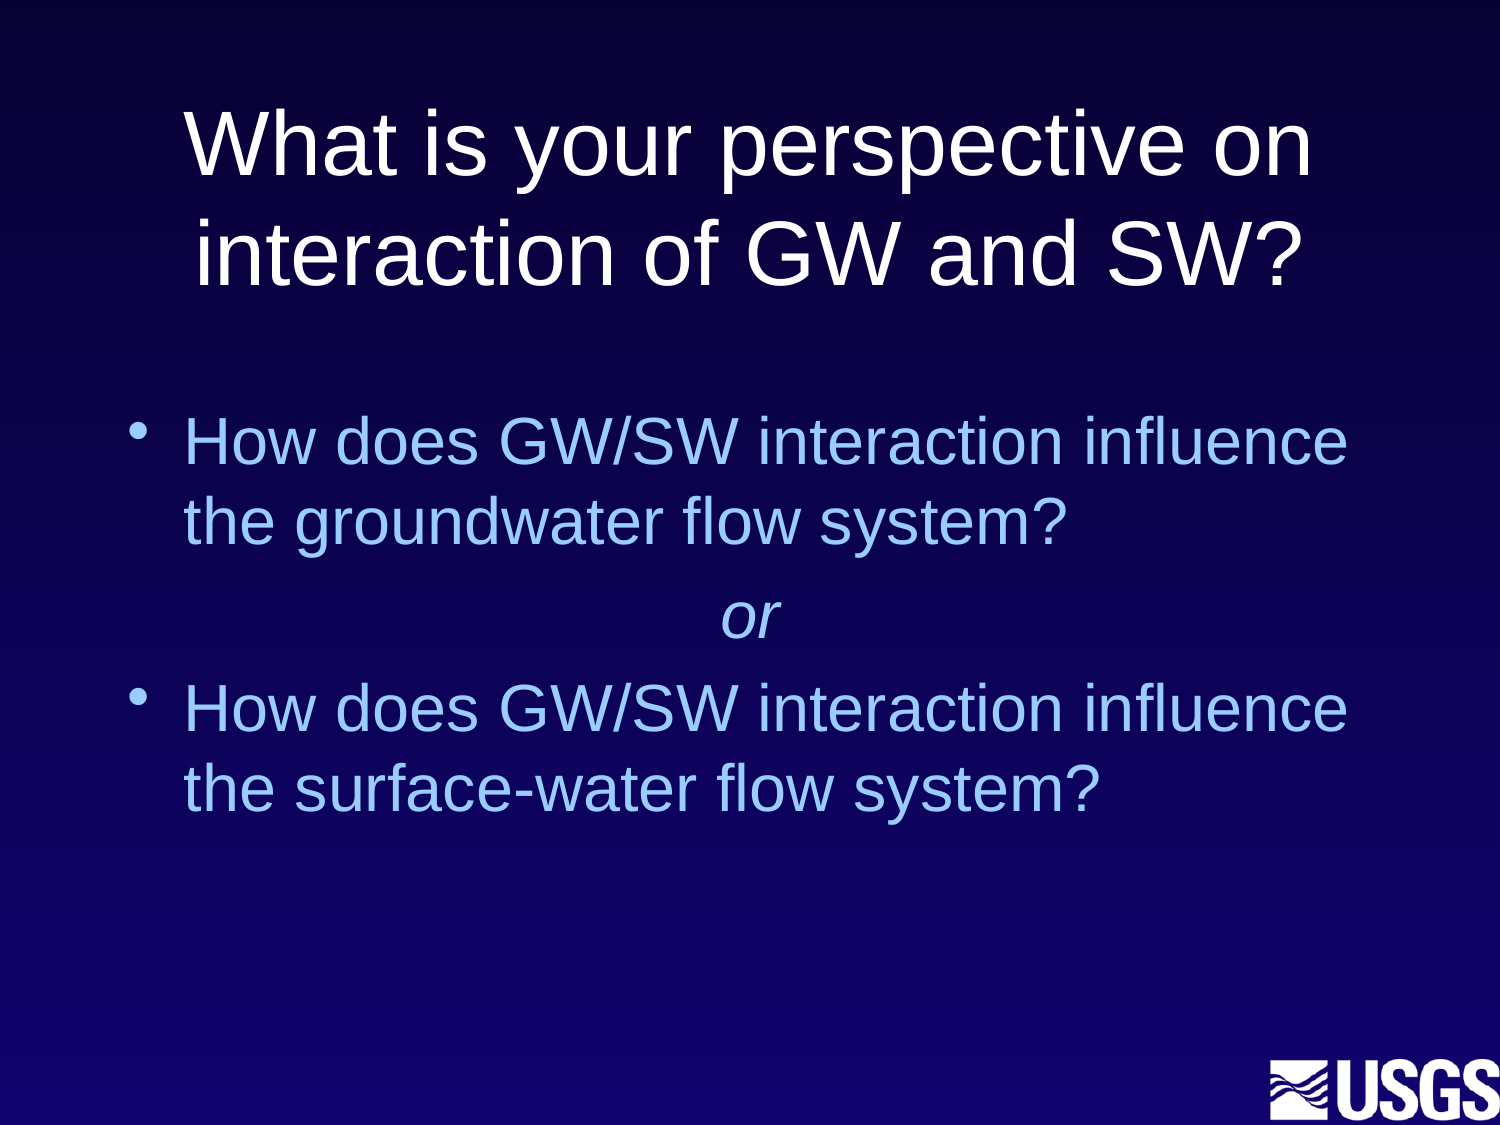

# What is your perspective on interaction of GW and SW?
How does GW/SW interaction influence the groundwater flow system?
or
How does GW/SW interaction influence the surface-water flow system?